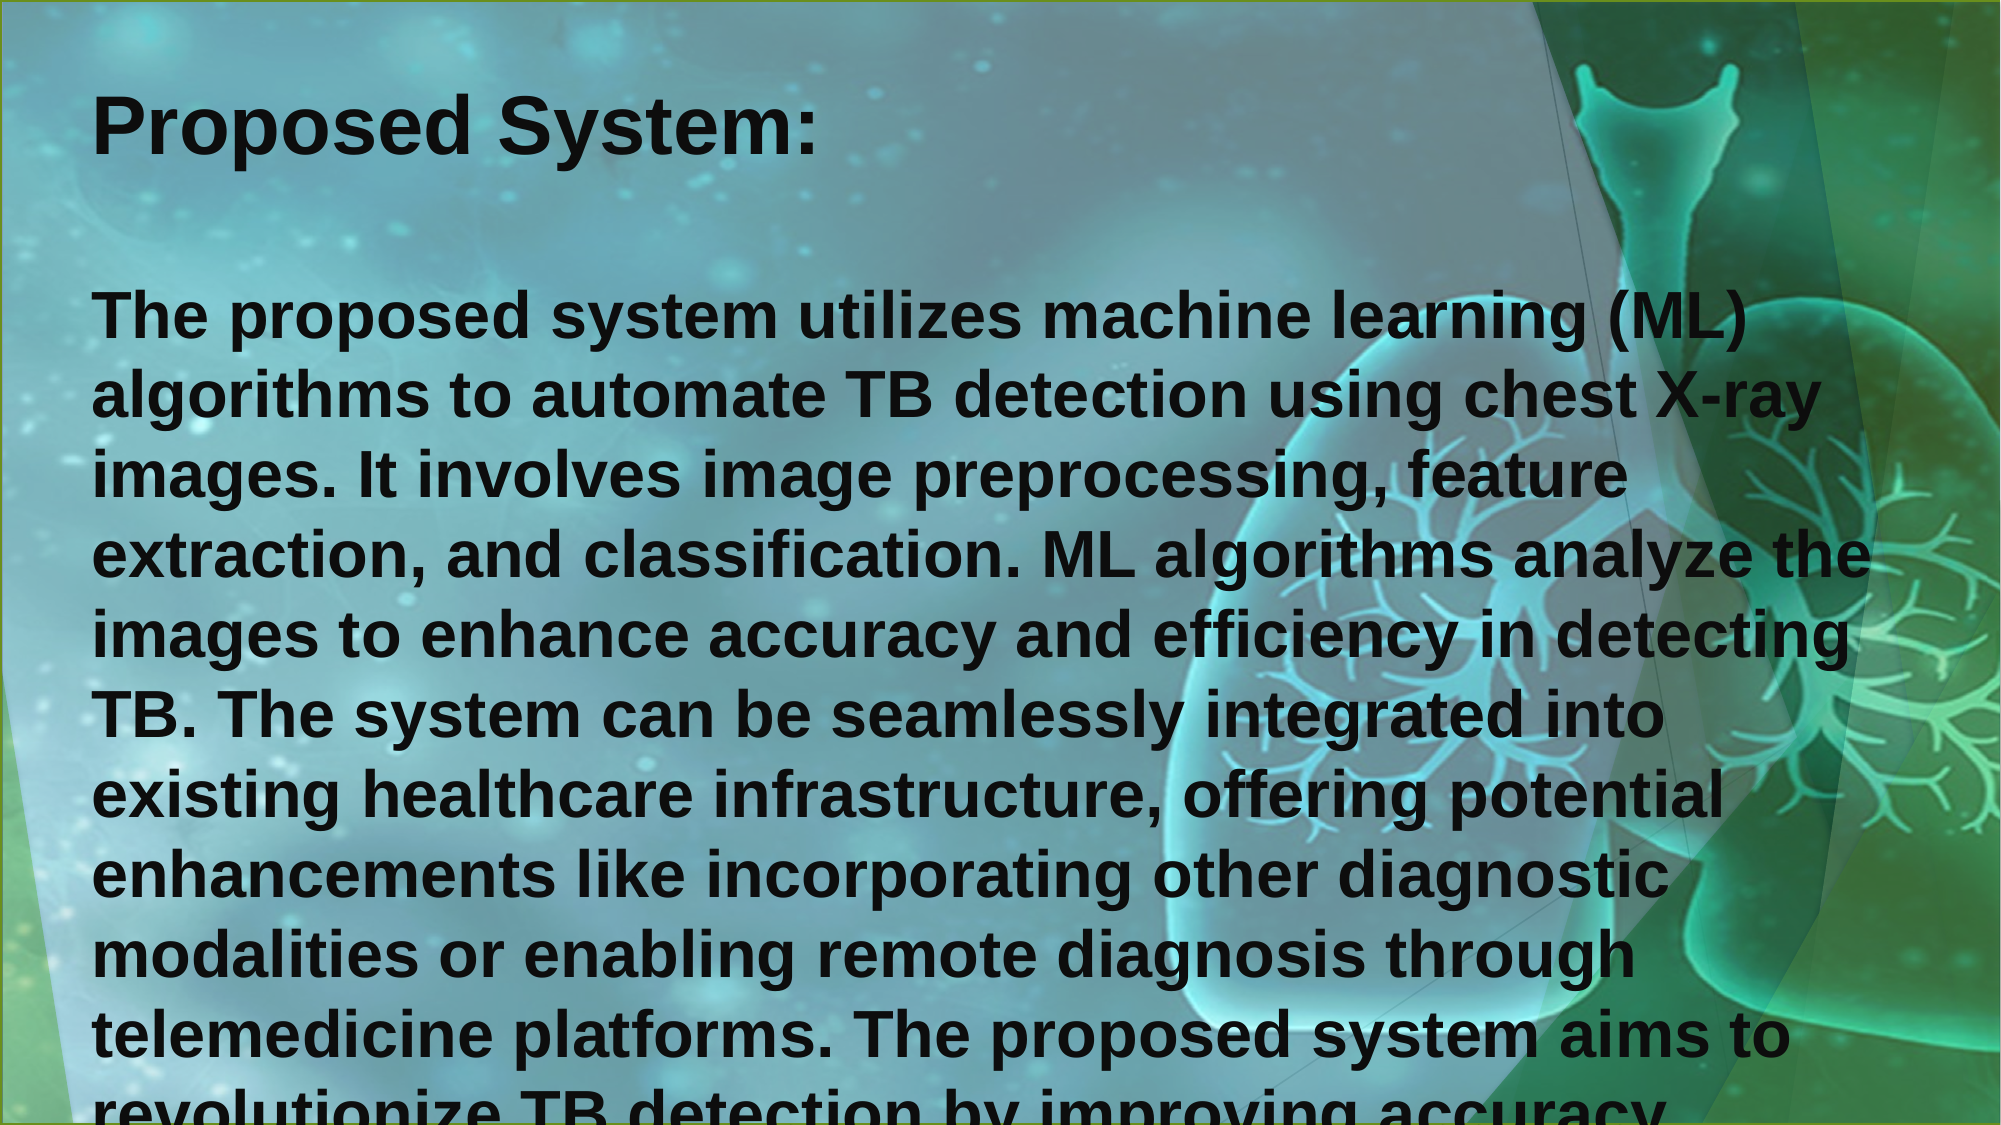

Proposed System:

The proposed system utilizes machine learning (ML) algorithms to automate TB detection using chest X-ray images. It involves image preprocessing, feature extraction, and classification. ML algorithms analyze the images to enhance accuracy and efficiency in detecting TB. The system can be seamlessly integrated into existing healthcare infrastructure, offering potential enhancements like incorporating other diagnostic modalities or enabling remote diagnosis through telemedicine platforms. The proposed system aims to revolutionize TB detection by improving accuracy, enabling earlier detection, and enhancing treatment outcomes.